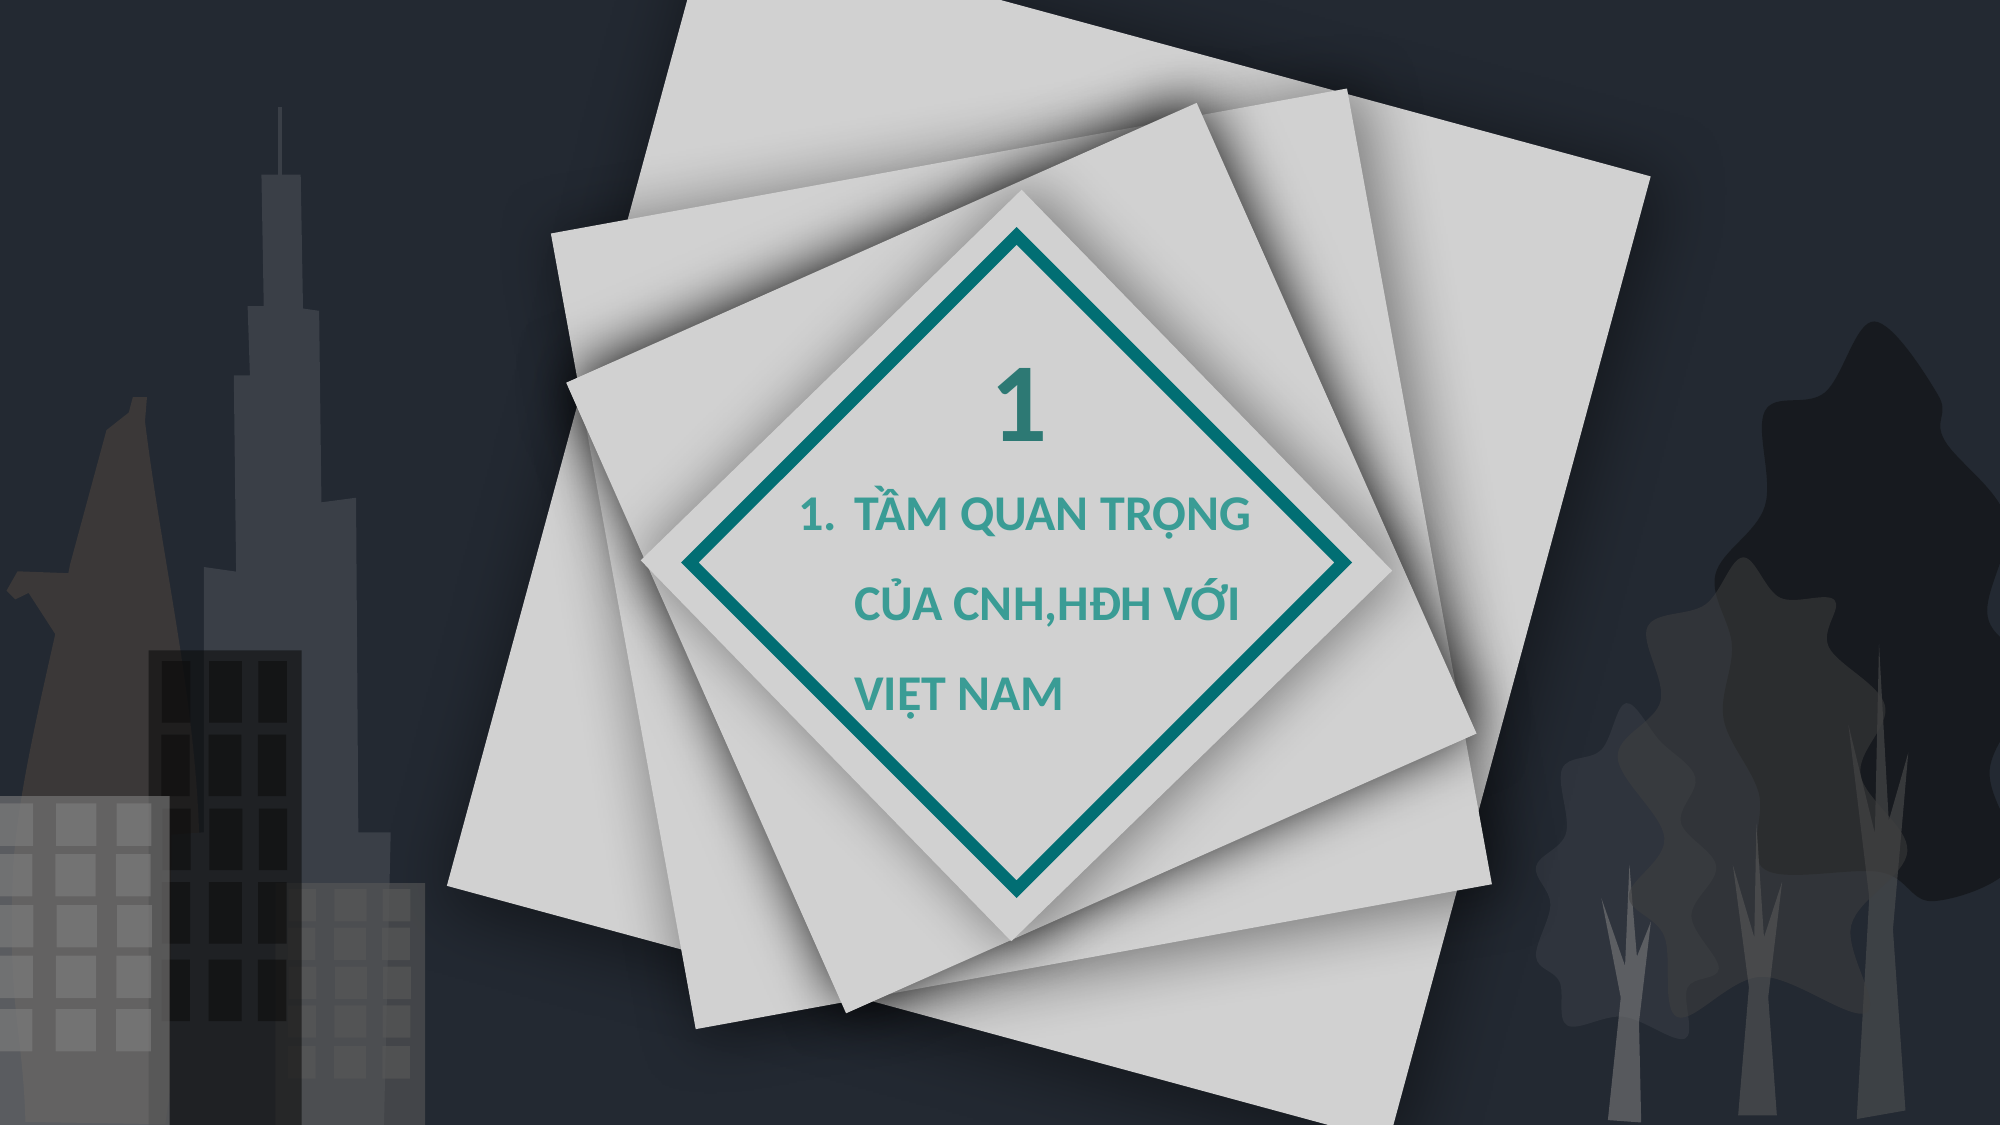

1

TẦM QUAN TRỌNG CỦA CNH,HĐH VỚI VIỆT NAM